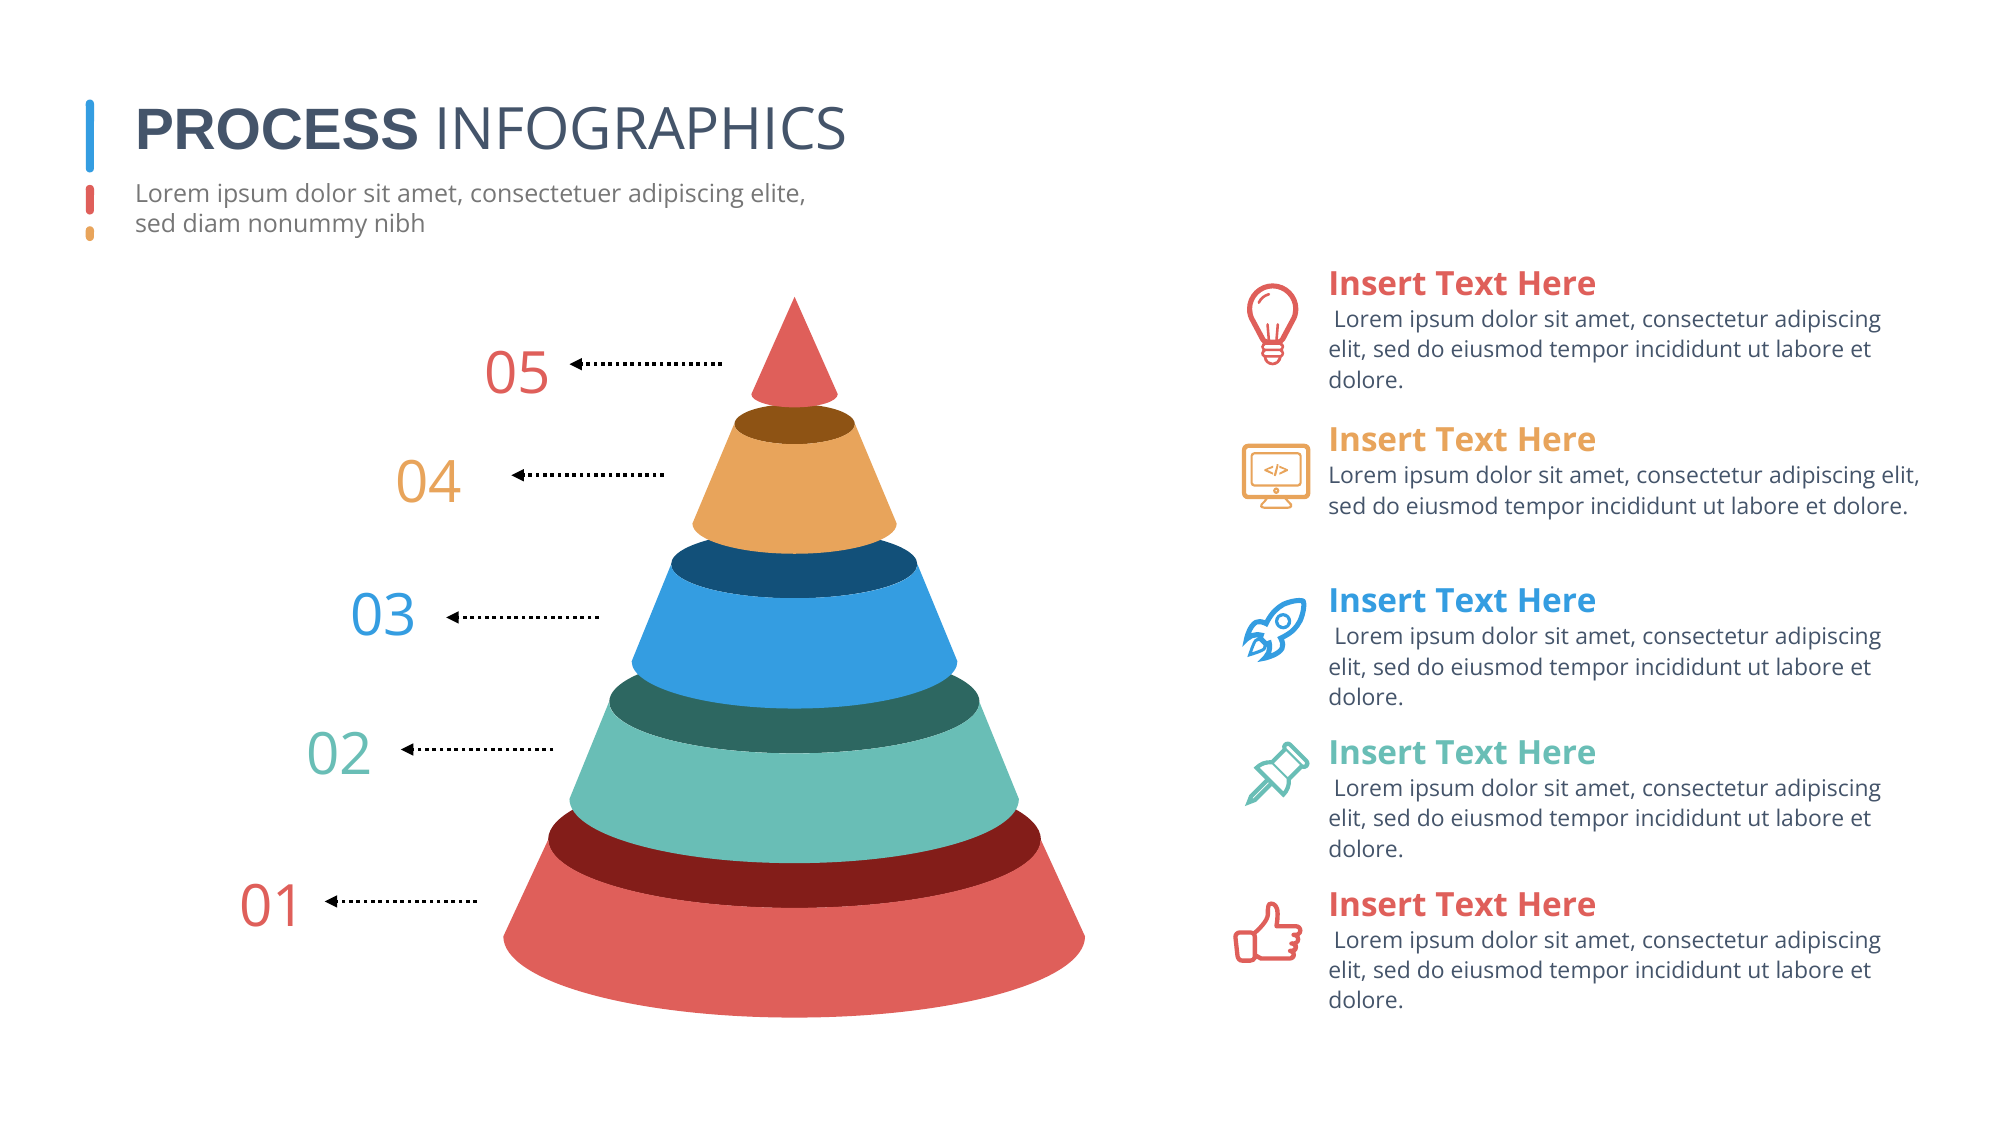

PROCESS INFOGRAPHICS

Lorem ipsum dolor sit amet, consectetuer adipiscing elite, sed diam nonummy nibh
Insert Text Here
 Lorem ipsum dolor sit amet, consectetur adipiscing elit, sed do eiusmod tempor incididunt ut labore et dolore.

05
04
03
02
01
Insert Text Here
Lorem ipsum dolor sit amet, consectetur adipiscing elit, sed do eiusmod tempor incididunt ut labore et dolore.

Insert Text Here
 Lorem ipsum dolor sit amet, consectetur adipiscing elit, sed do eiusmod tempor incididunt ut labore et dolore.

Insert Text Here
 Lorem ipsum dolor sit amet, consectetur adipiscing elit, sed do eiusmod tempor incididunt ut labore et dolore.

Insert Text Here
 Lorem ipsum dolor sit amet, consectetur adipiscing elit, sed do eiusmod tempor incididunt ut labore et dolore.